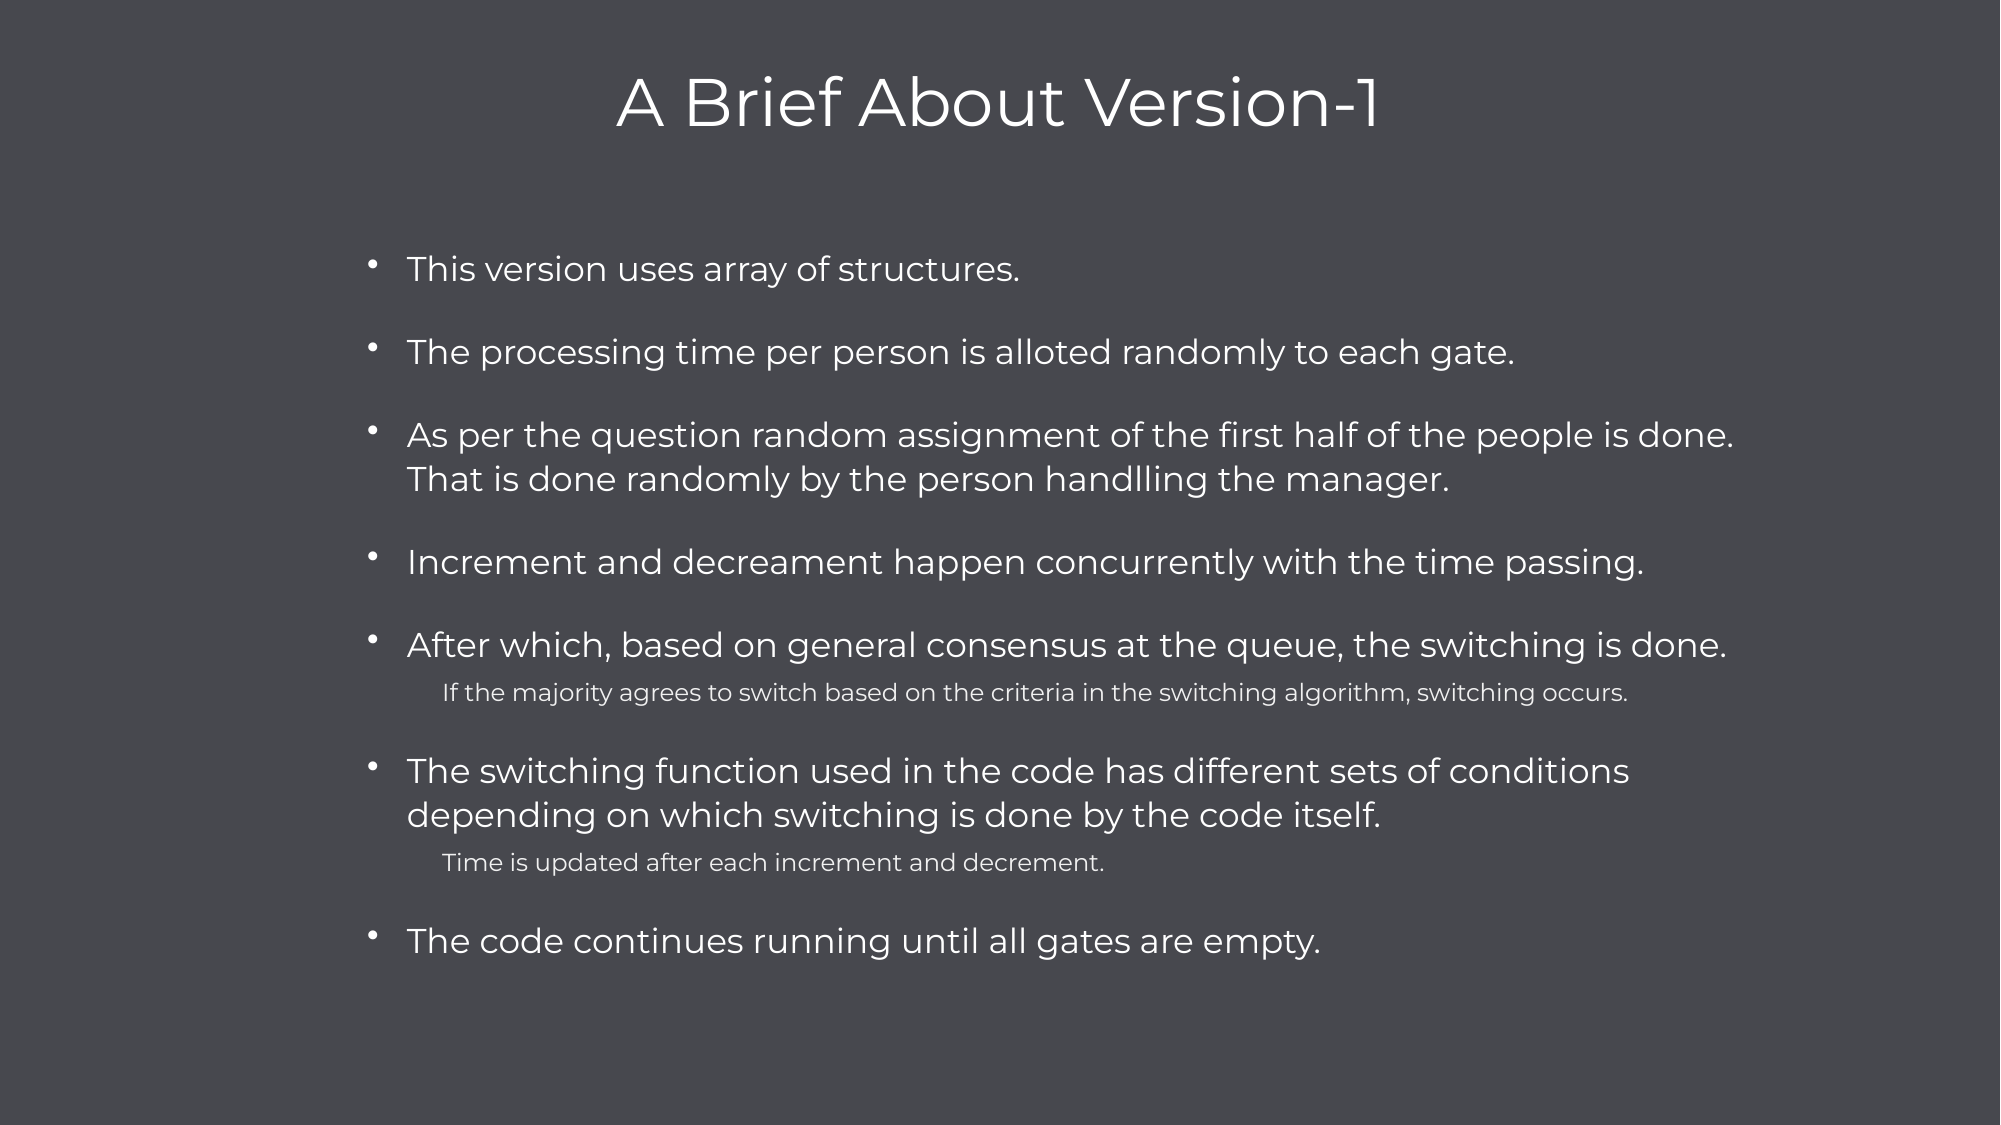

A Brief About Version-1
This version uses array of structures.
The processing time per person is alloted randomly to each gate.
As per the question random assignment of the first half of the people is done. That is done randomly by the person handlling the manager.
Increment and decreament happen concurrently with the time passing.
After which, based on general consensus at the queue, the switching is done.
If the majority agrees to switch based on the criteria in the switching algorithm, switching occurs.
The switching function used in the code has different sets of conditions depending on which switching is done by the code itself.
Time is updated after each increment and decrement.
The code continues running until all gates are empty.